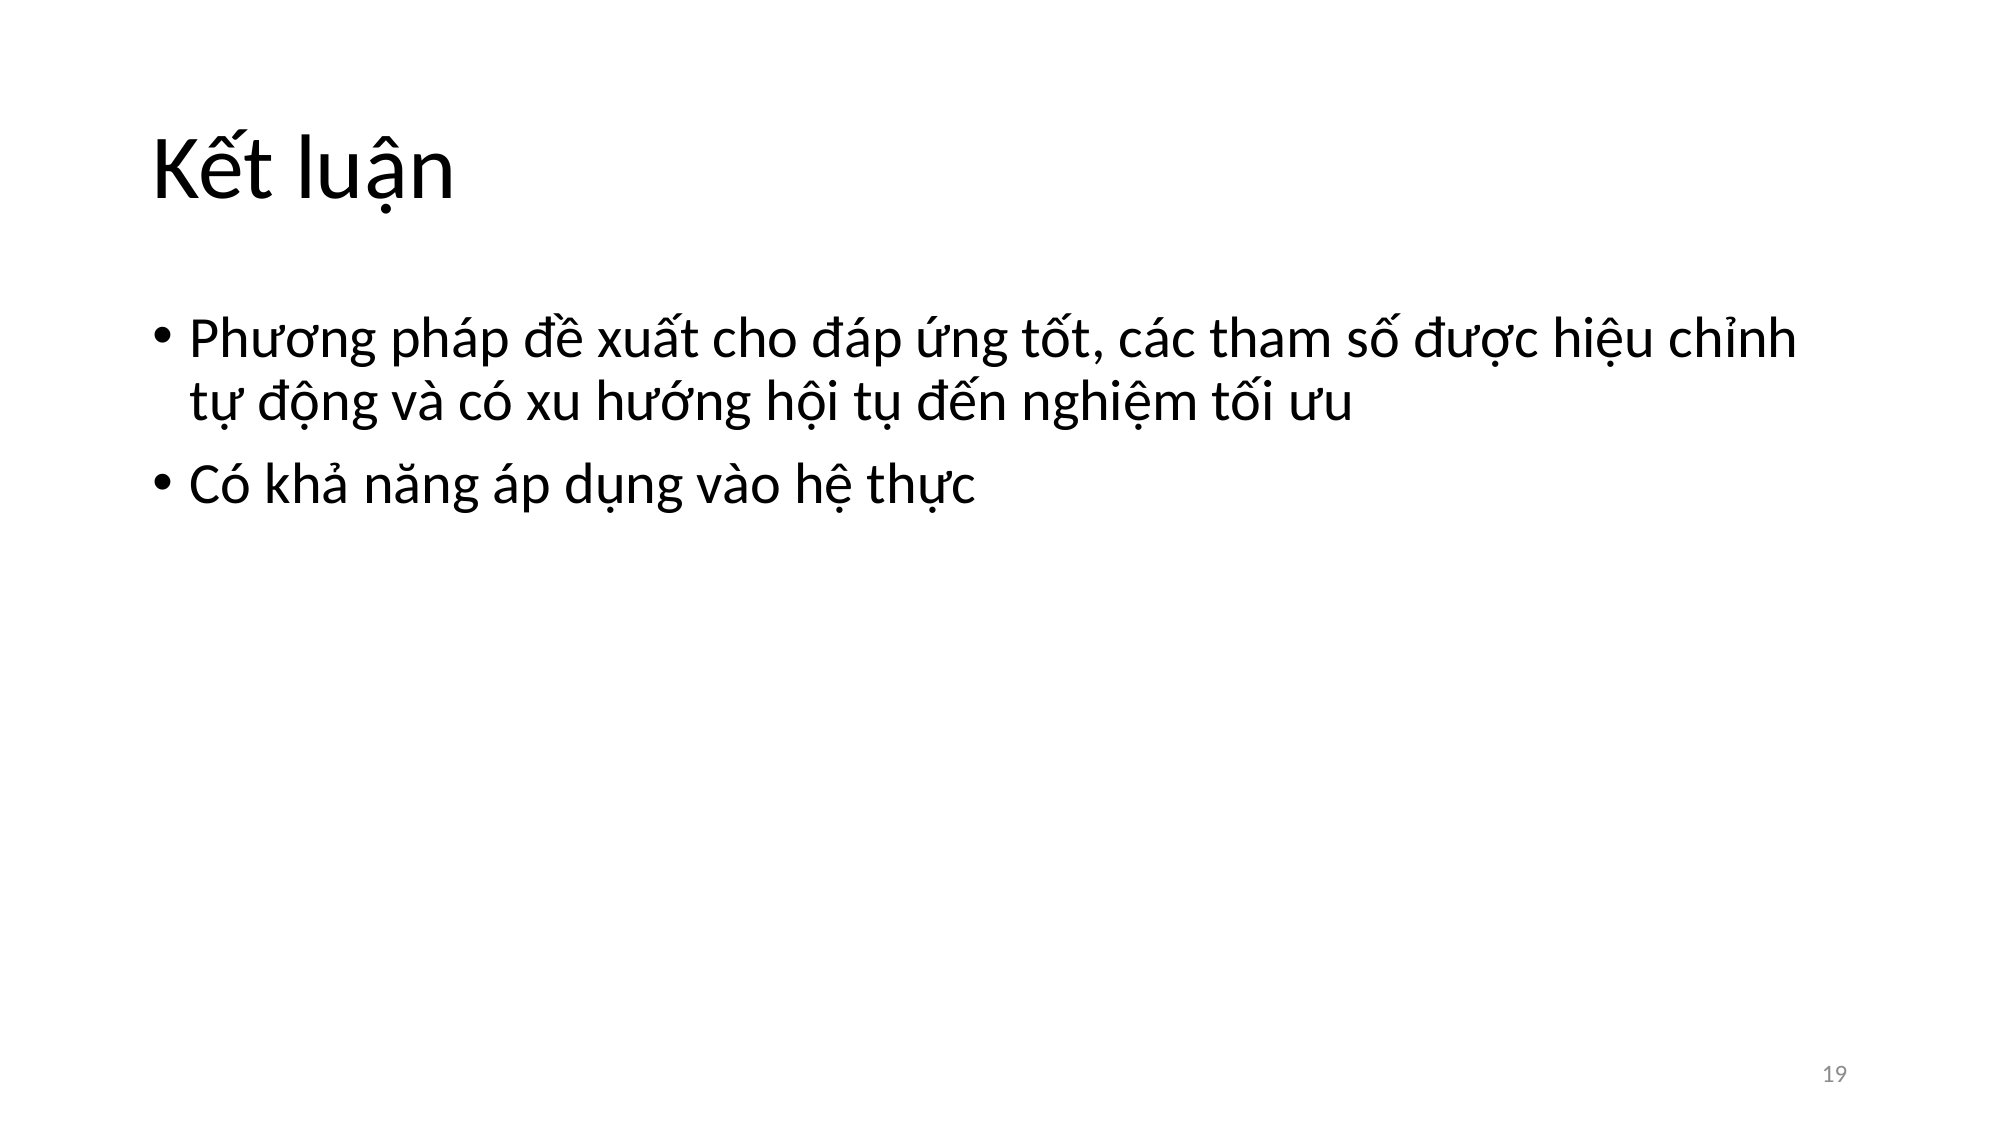

# Kết luận
Phương pháp đề xuất cho đáp ứng tốt, các tham số được hiệu chỉnh tự động và có xu hướng hội tụ đến nghiệm tối ưu
Có khả năng áp dụng vào hệ thực
19